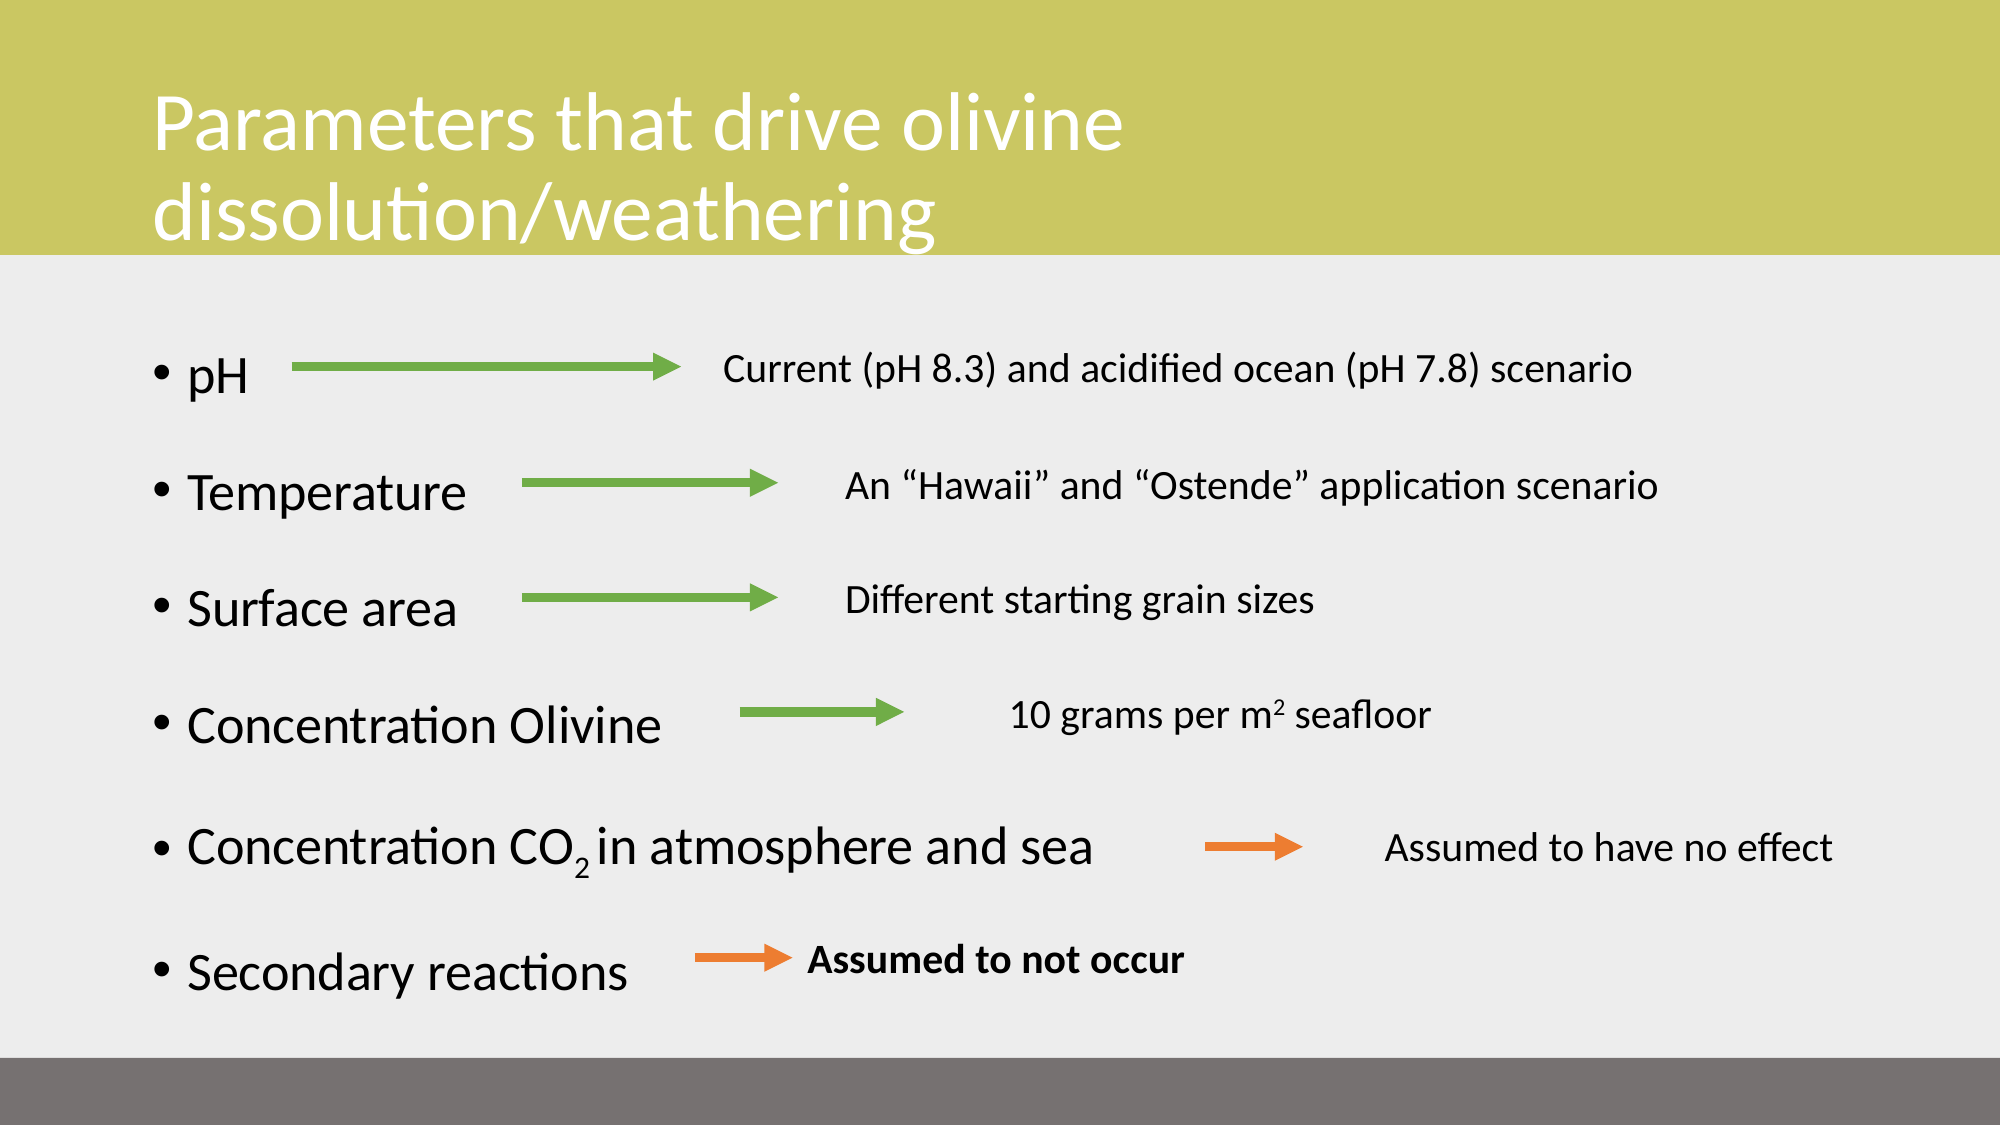

# Parameters that drive olivine dissolution/weathering
pH
Temperature
Surface area
Concentration Olivine
Concentration CO2 in atmosphere and sea
Secondary reactions
Current (pH 8.3) and acidified ocean (pH 7.8) scenario
An “Hawaii” and “Ostende” application scenario
Different starting grain sizes
10 grams per m2 seafloor
Assumed to have no effect
Assumed to not occur